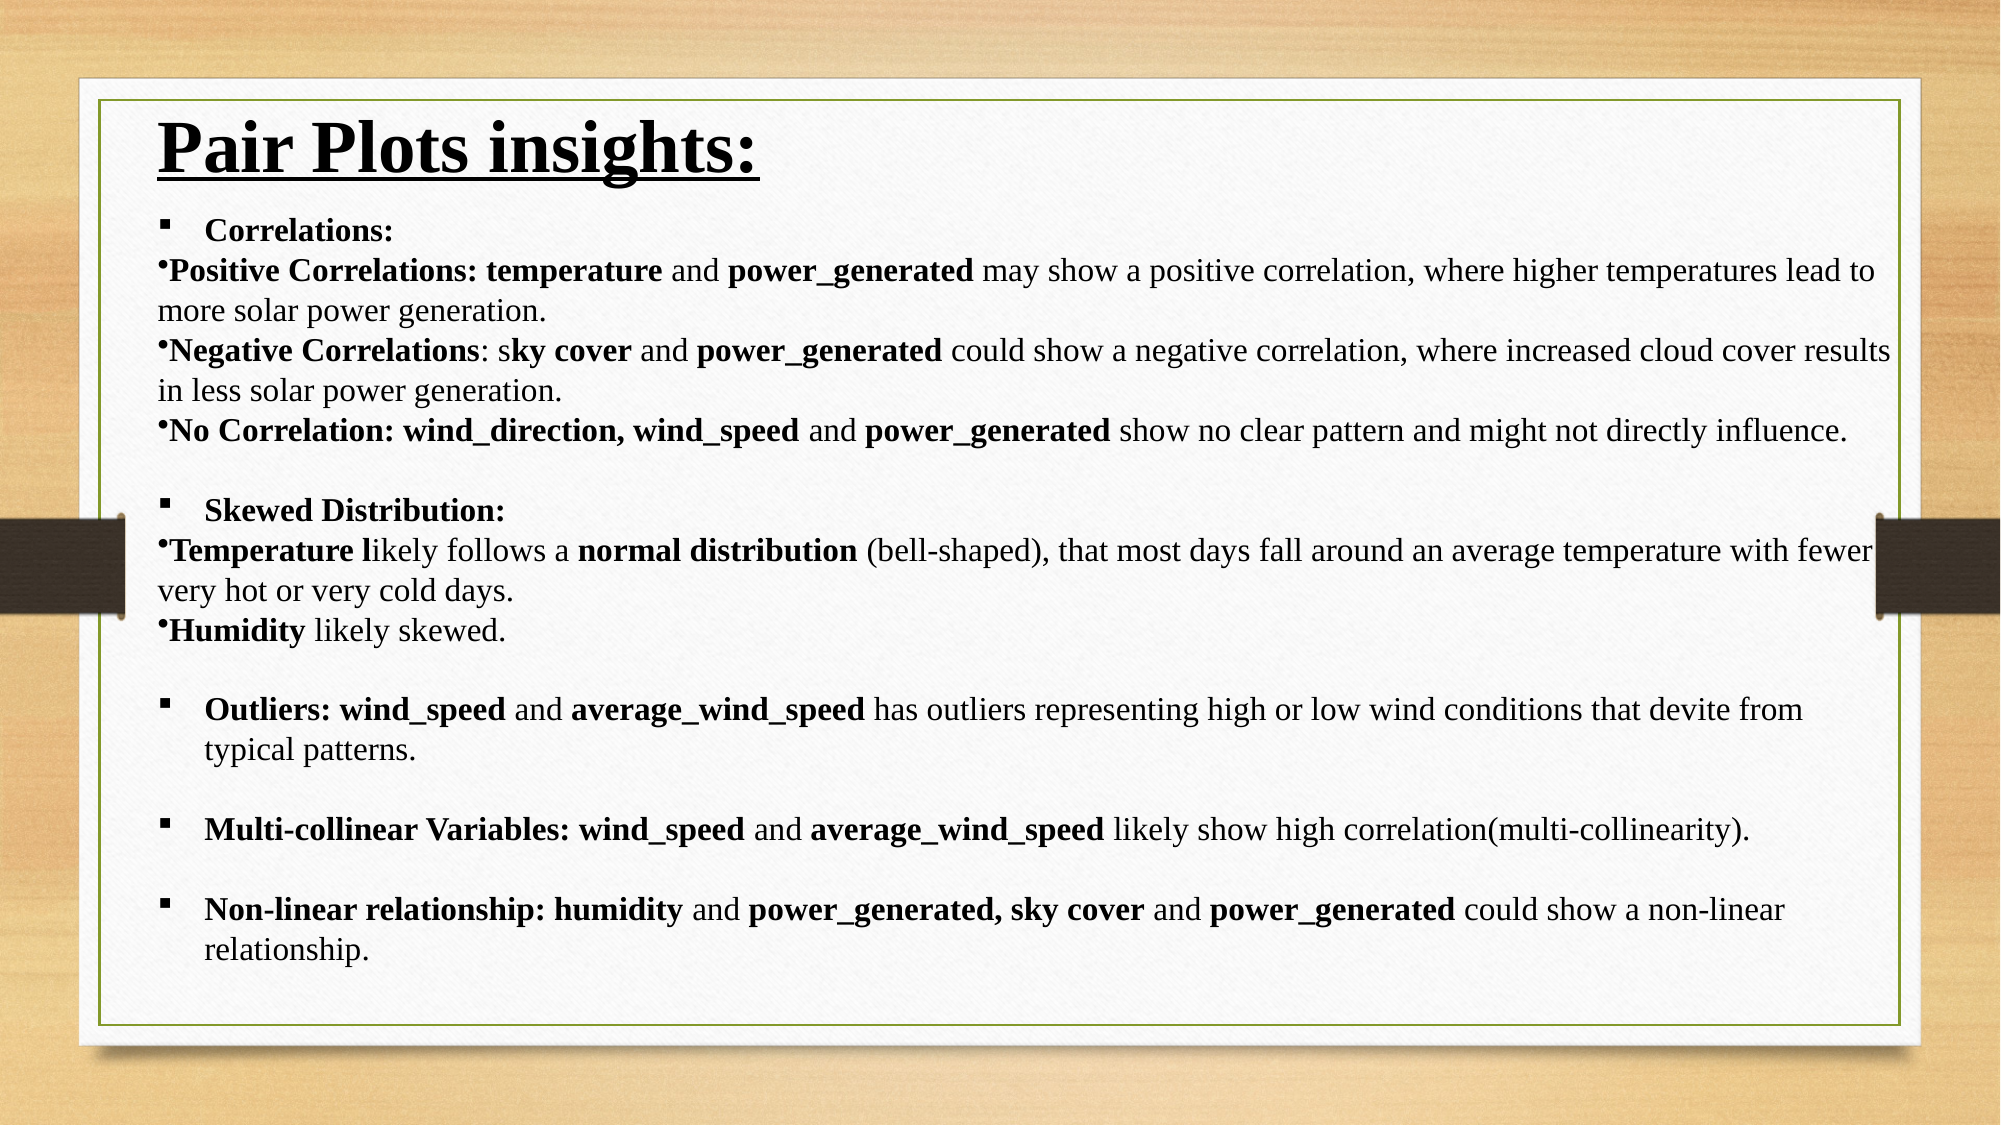

Pair Plots insights:
Correlations:
Positive Correlations: temperature and power_generated may show a positive correlation, where higher temperatures lead to more solar power generation.
Negative Correlations: sky cover and power_generated could show a negative correlation, where increased cloud cover results in less solar power generation.
No Correlation: wind_direction, wind_speed and power_generated show no clear pattern and might not directly influence.

Skewed Distribution:
Temperature likely follows a normal distribution (bell-shaped), that most days fall around an average temperature with fewer very hot or very cold days.
Humidity likely skewed.

Outliers: wind_speed and average_wind_speed has outliers representing high or low wind conditions that devite from typical patterns.

Multi-collinear Variables: wind_speed and average_wind_speed likely show high correlation(multi-collinearity).

Non-linear relationship: humidity and power_generated, sky cover and power_generated could show a non-linear relationship.